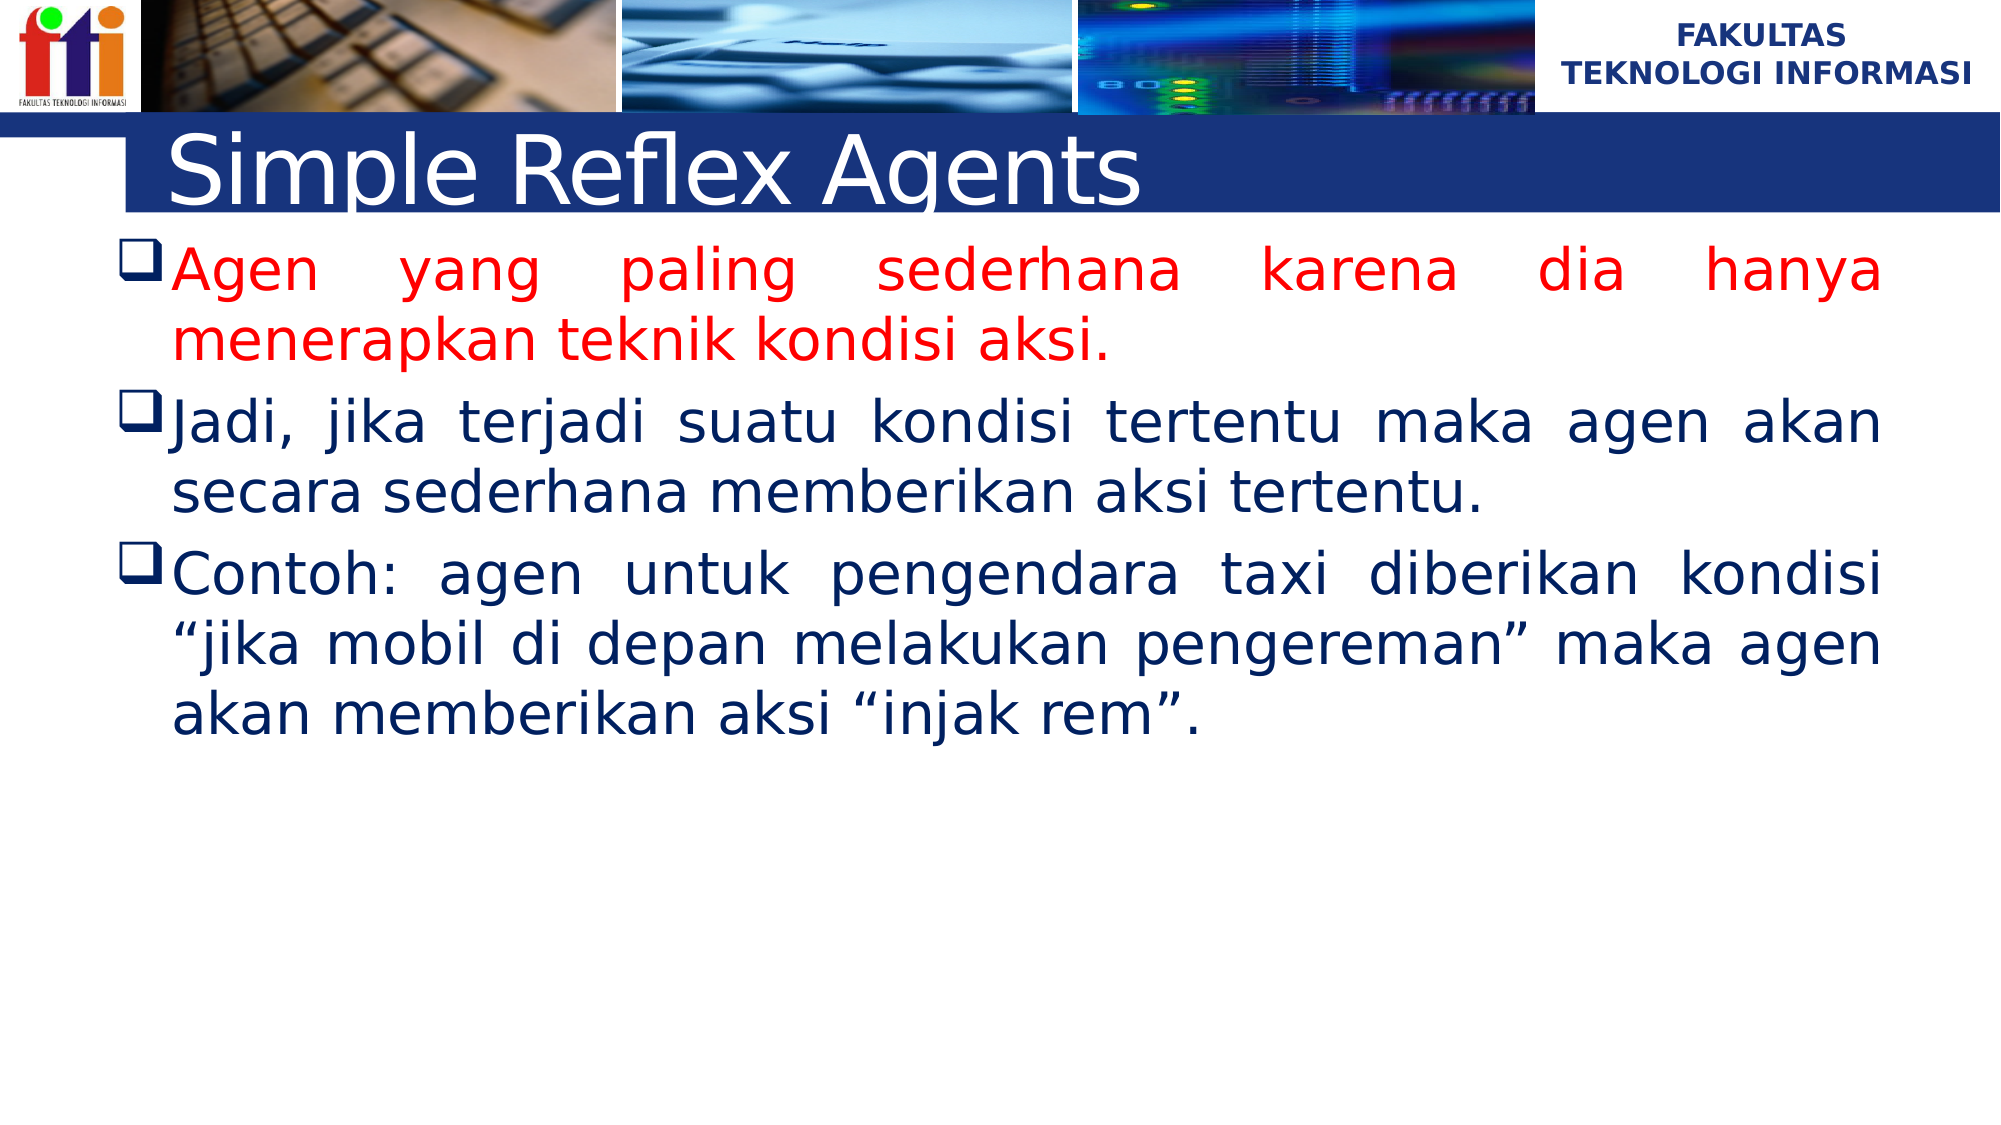

# Simple Reflex Agents
Agen yang paling sederhana karena dia hanya menerapkan teknik kondisi aksi.
Jadi, jika terjadi suatu kondisi tertentu maka agen akan secara sederhana memberikan aksi tertentu.
Contoh: agen untuk pengendara taxi diberikan kondisi “jika mobil di depan melakukan pengereman” maka agen akan memberikan aksi “injak rem”.